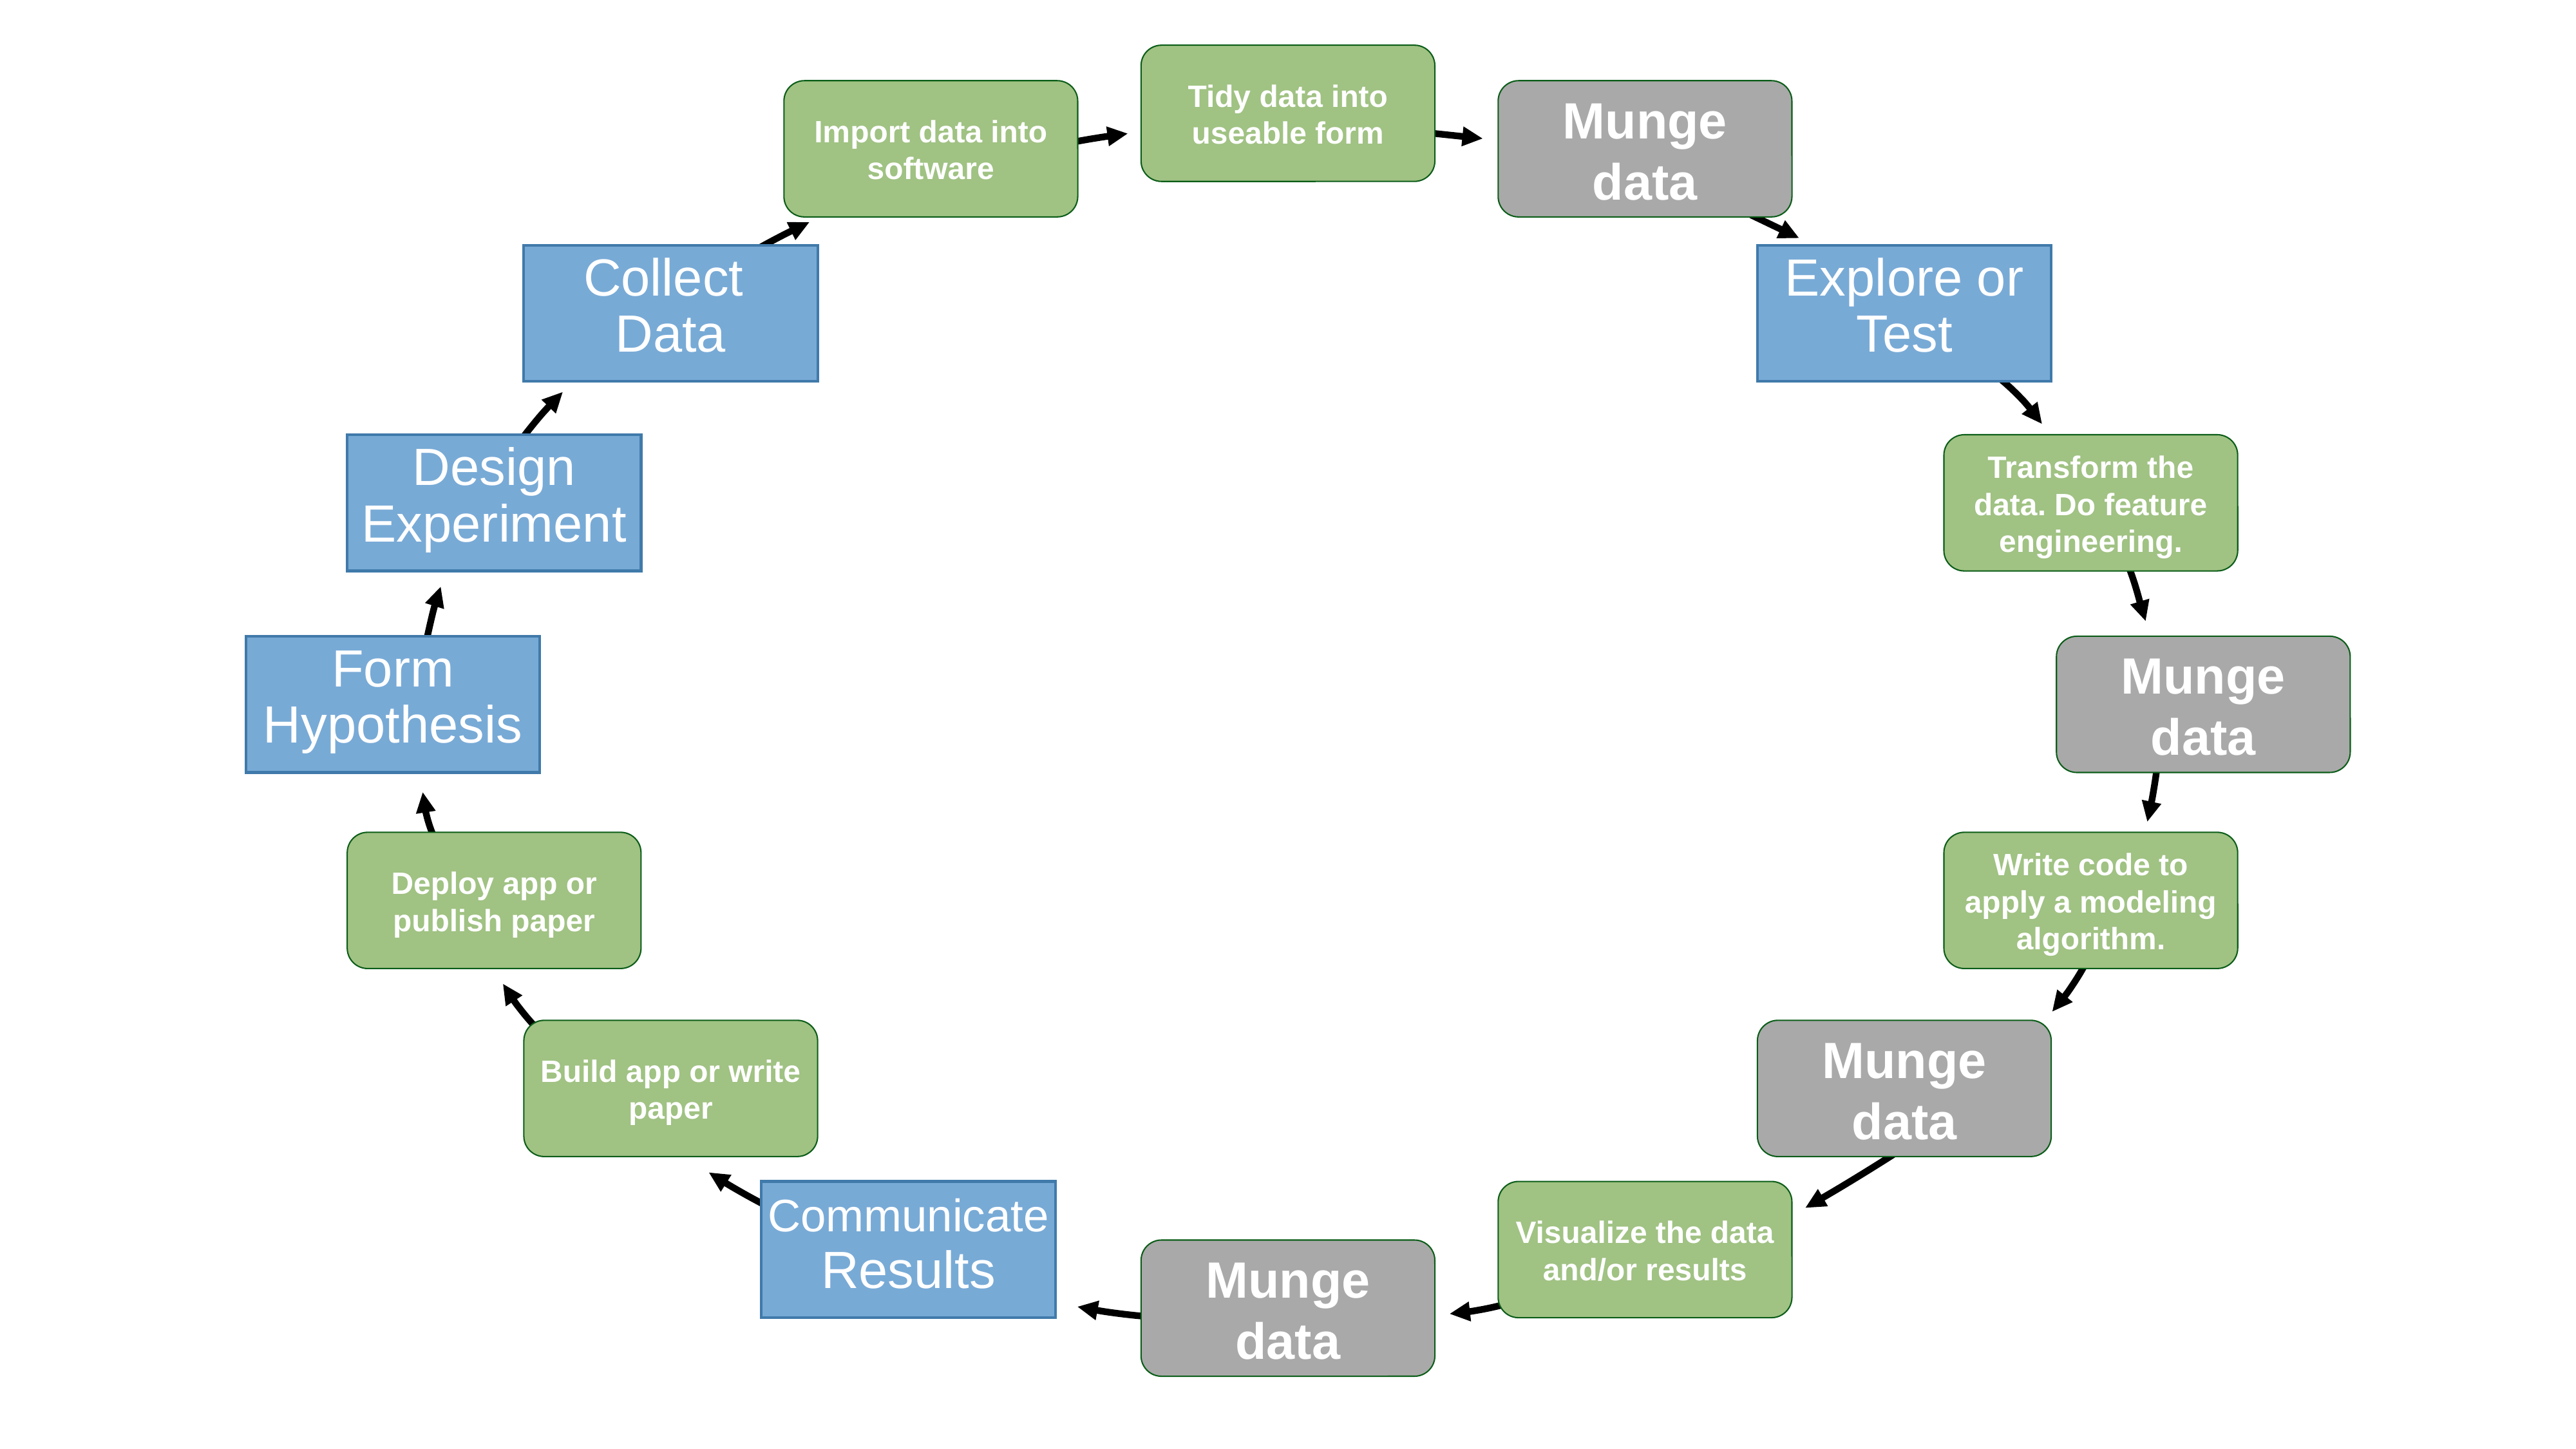

Tidy data into useable form
Import data into software
Munge data

Collect
Data
Explore or Test

Design Experiment
Transform the data. Do feature engineering.

Form Hypothesis
Munge data

Deploy app or publish paper
Write code to apply a modeling algorithm.

Build app or write paper
Munge data

Communicate Results
Visualize the data and/or results
Munge data